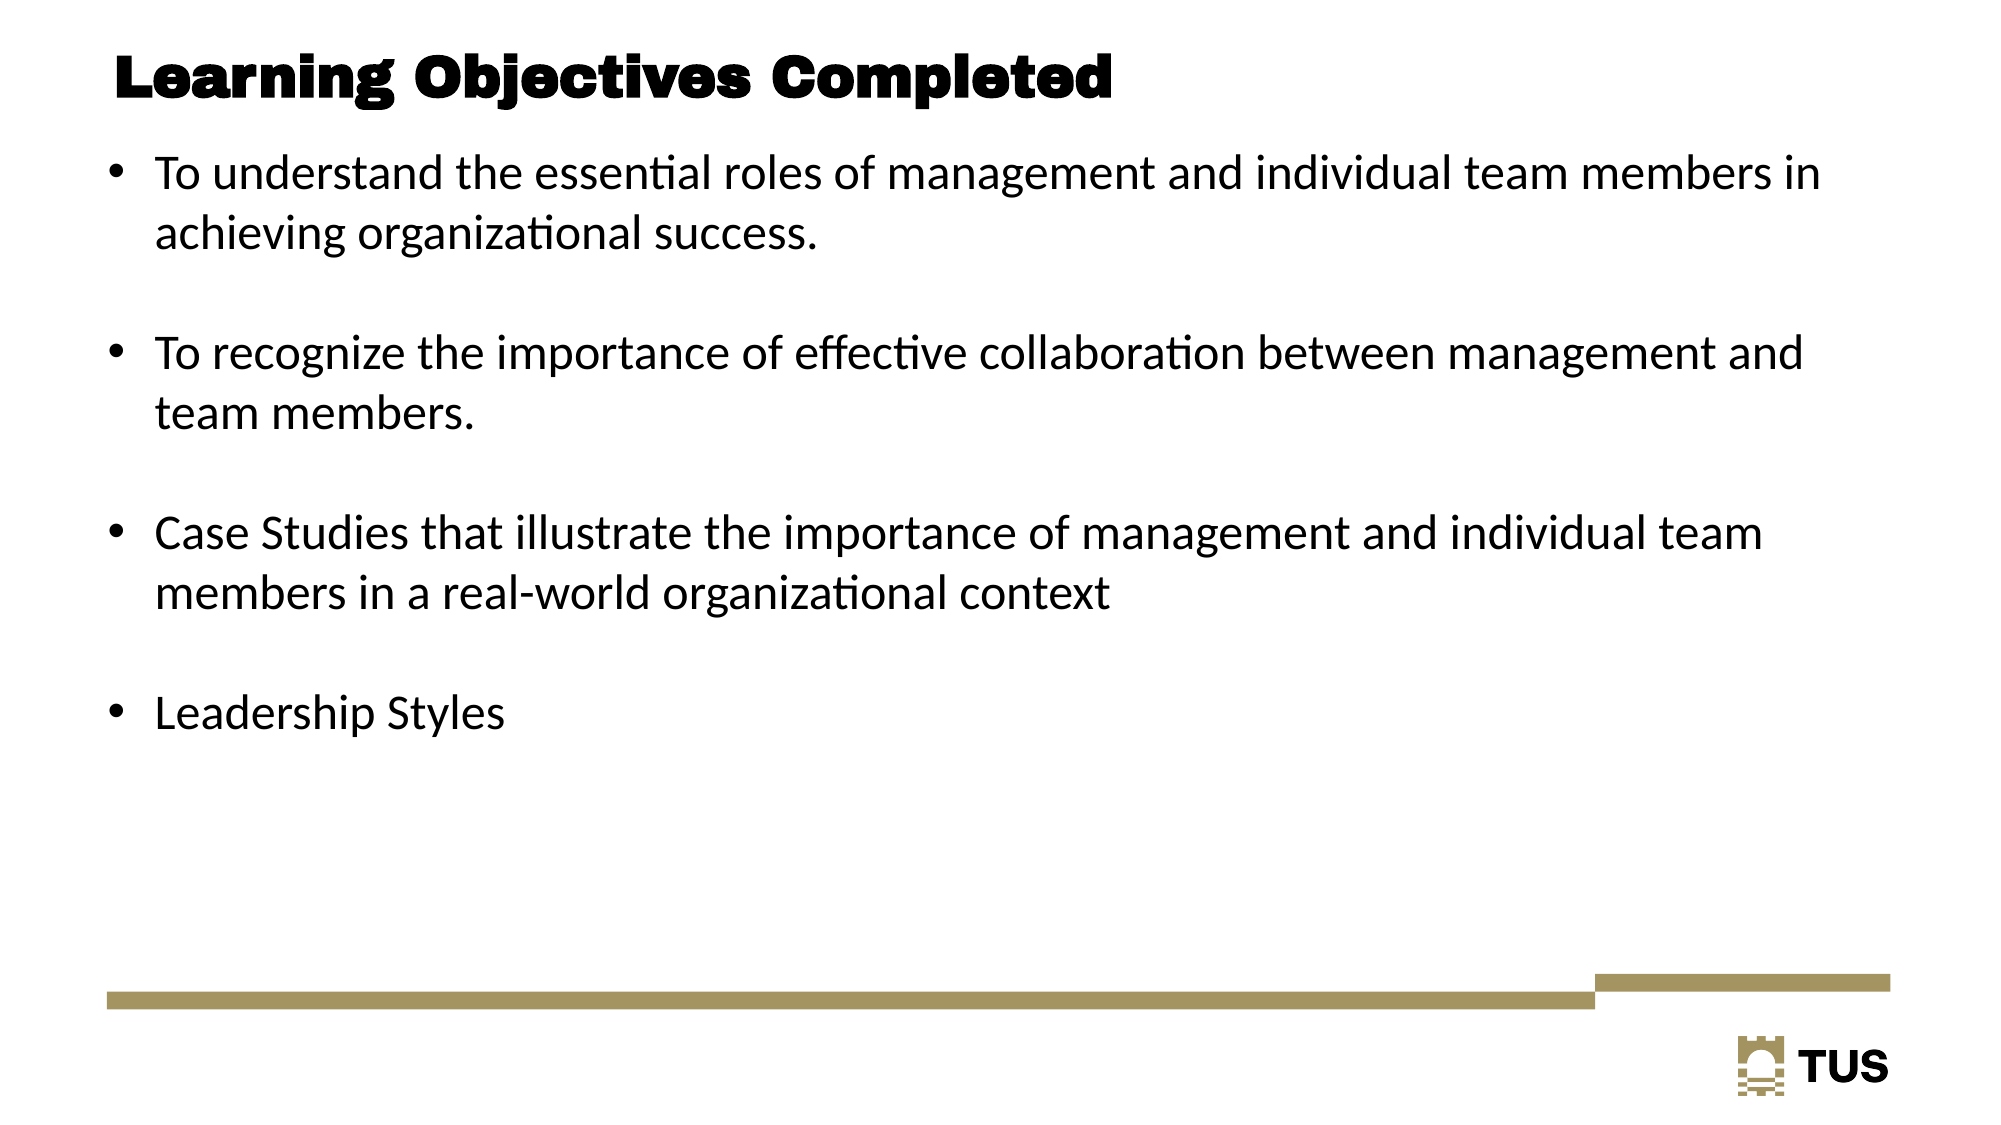

# Learning Objectives Completed
To understand the essential roles of management and individual team members in achieving organizational success.

To recognize the importance of effective collaboration between management and team members.

Case Studies that illustrate the importance of management and individual team members in a real-world organizational context

Leadership Styles